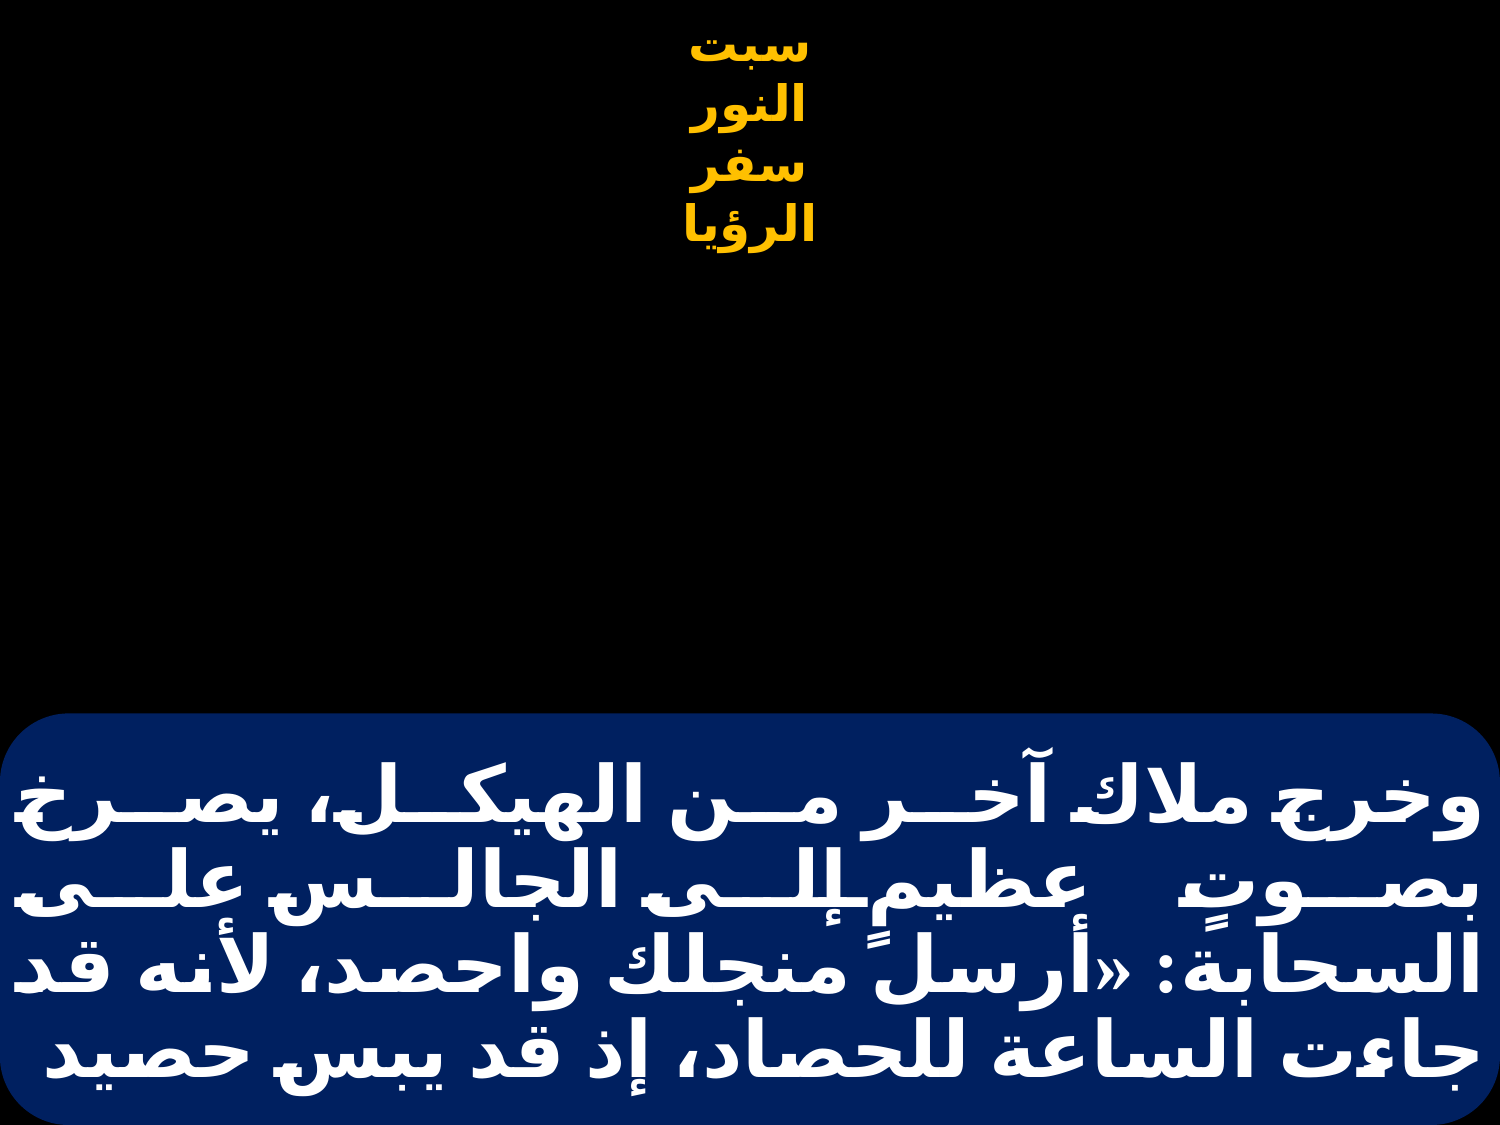

# وخرج ملاك آخر من الهيكل، يصرخ بصوتٍ عظيمٍ إلى الجالس على السحابة: «أرسل منجلك واحصد، لأنه قد جاءت الساعة للحصاد، إذ قد يبس حصيد